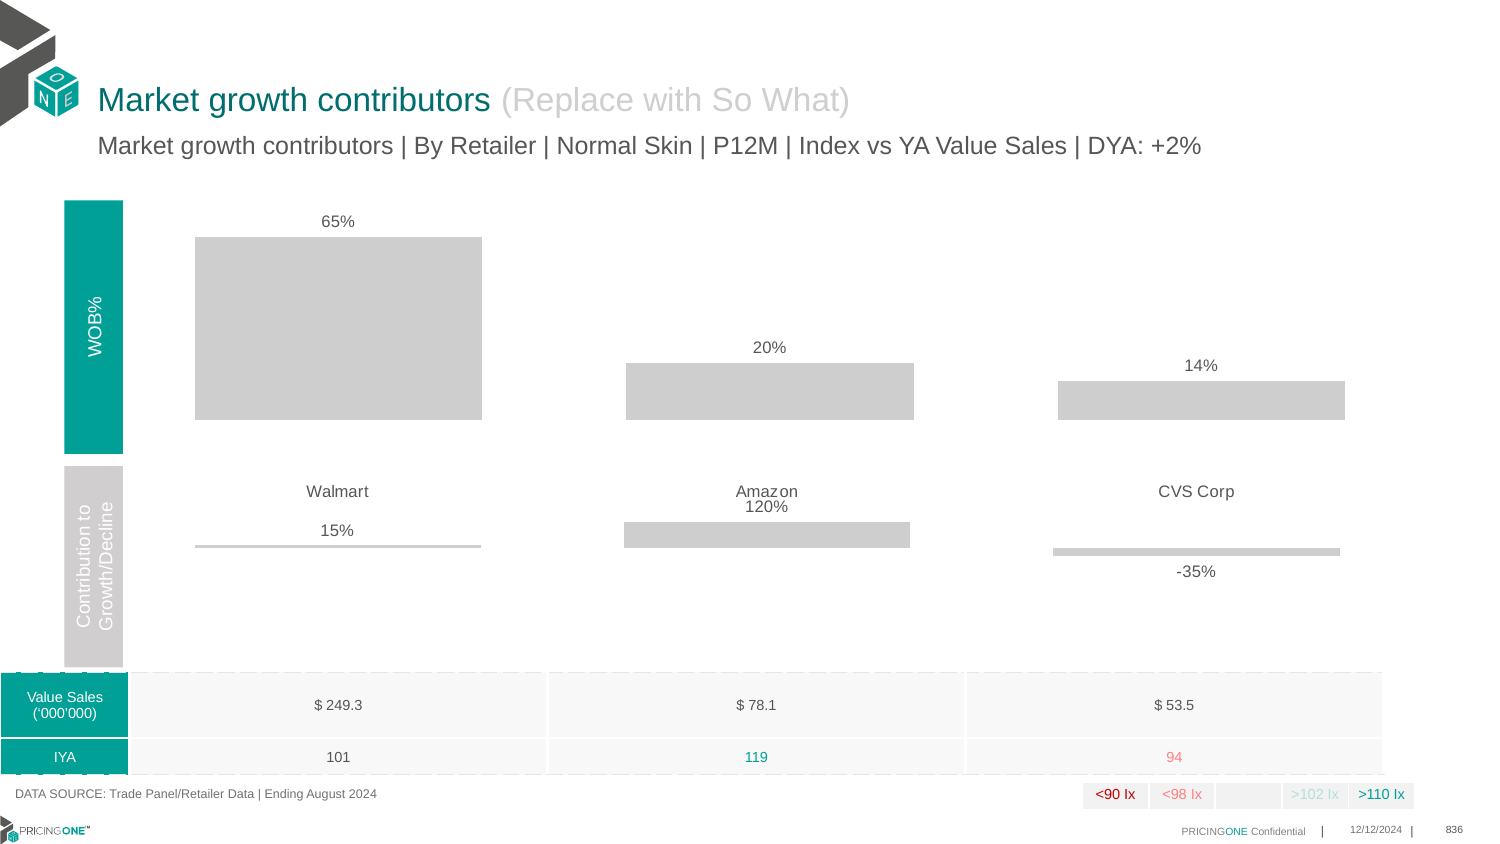

# Market growth contributors (Replace with So What)
Market growth contributors | By Retailer | Normal Skin | P12M | Index vs YA Value Sales | DYA: +2%

### Chart

| Category | WoB % |
|---|---|
| Walmart | 0.654452240470658 |
| Amazon | 0.2049990667697724 |
| CVS Corp | 0.14054869275956966 |
WOB%

### Chart

| Category | Growth Contribution |
|---|---|
| Walmart | 0.14629108744823904 |
| Amazon | 1.2014449845807145 |
| CVS Corp | -0.3477360720289535 |
Contribution to Growth/Decline
| Value Sales (‘000’000) | $ 249.3 | $ 78.1 | $ 53.5 |
| --- | --- | --- | --- |
| IYA | 101 | 119 | 94 |
DATA SOURCE: Trade Panel/Retailer Data | Ending August 2024
| <90 Ix | <98 Ix |  | >102 Ix | >110 Ix |
| --- | --- | --- | --- | --- |

12/12/2024
836